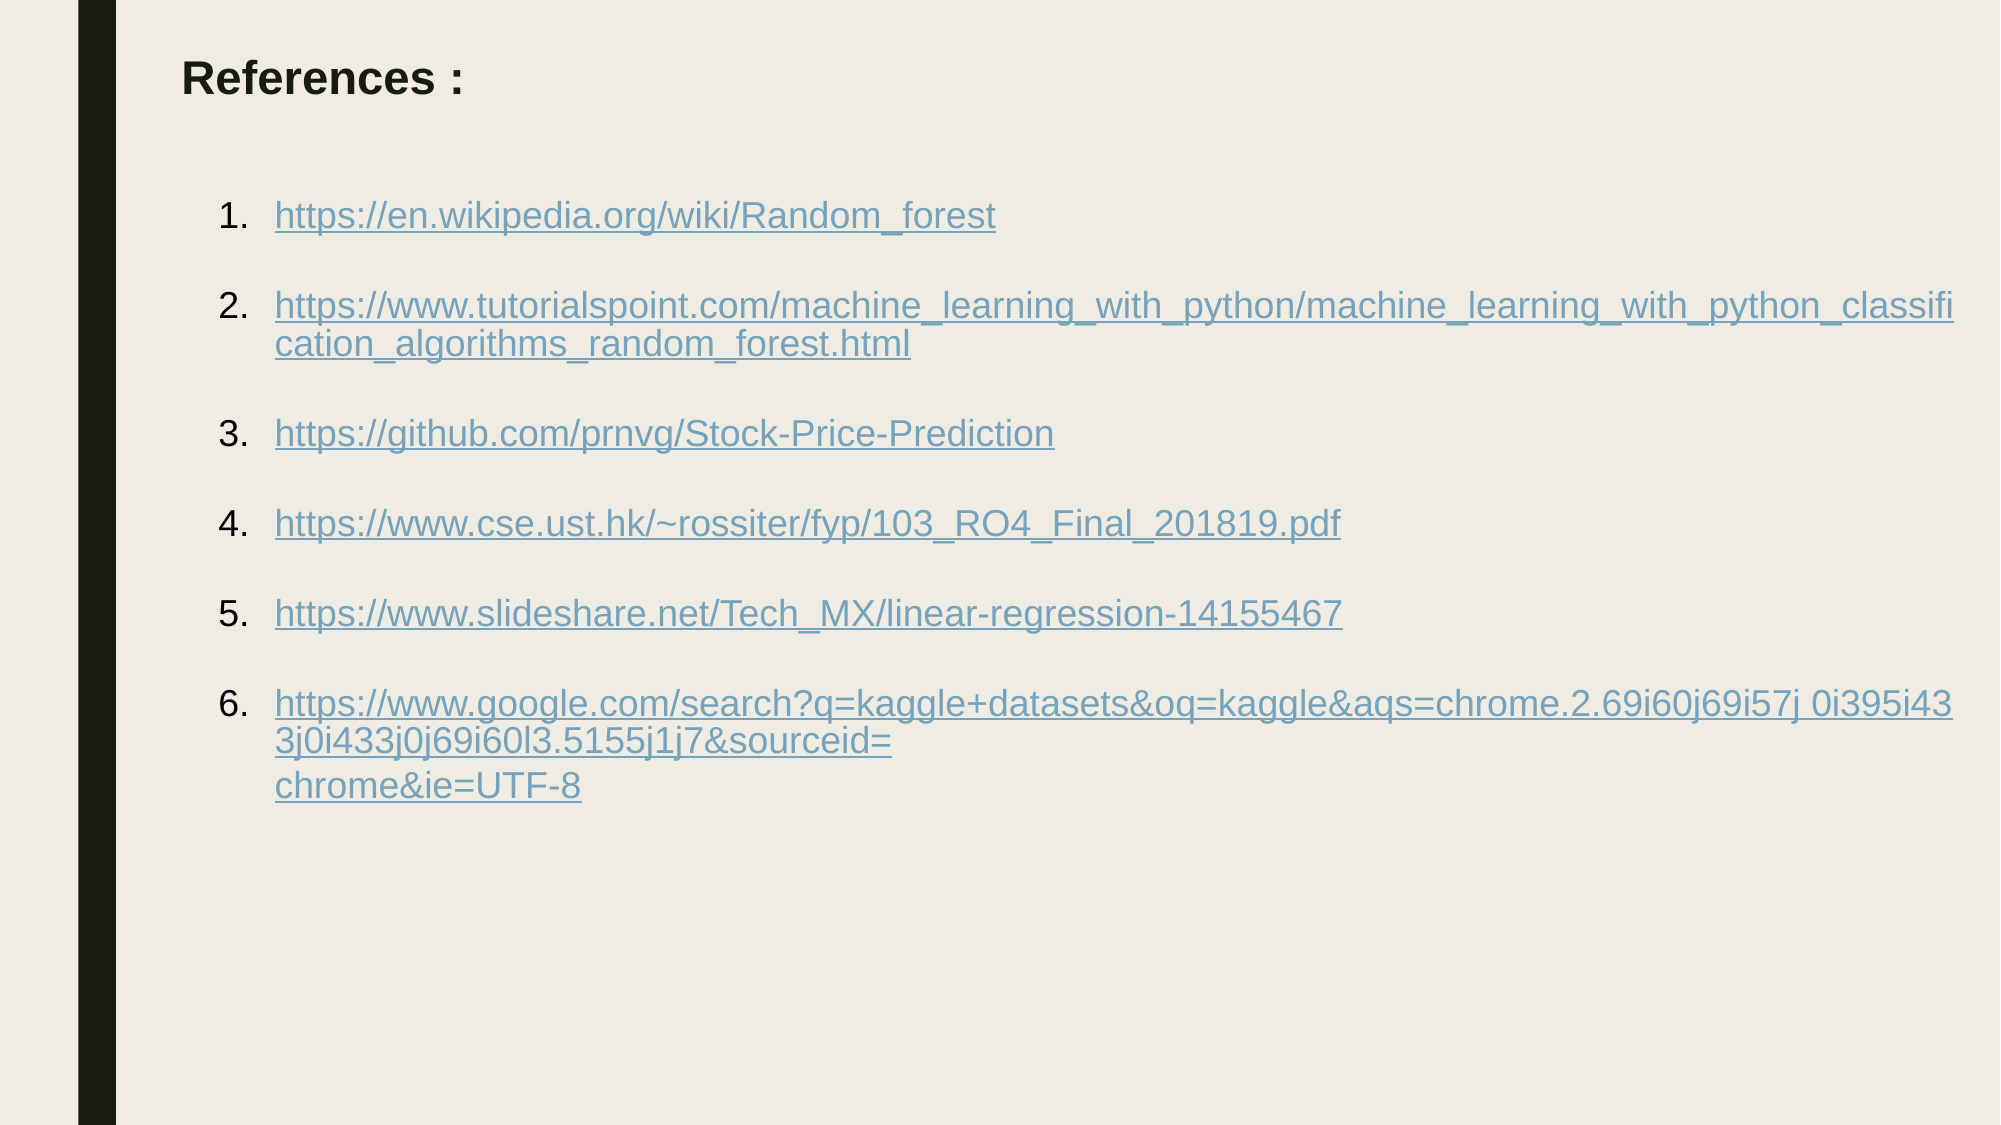

# References :
https://en.wikipedia.org/wiki/Random_forest

https://www.tutorialspoint.com/machine_learning_with_python/machine_learning_with_python_classification_algorithms_random_forest.html

https://github.com/prnvg/Stock-Price-Prediction

https://www.cse.ust.hk/~rossiter/fyp/103_RO4_Final_201819.pdf

https://www.slideshare.net/Tech_MX/linear-regression-14155467

https://www.google.com/search?q=kaggle+datasets&oq=kaggle&aqs=chrome.2.69i60j69i57j 0i395i433j0i433j0j69i60l3.5155j1j7&sourceid=chrome&ie=UTF-8